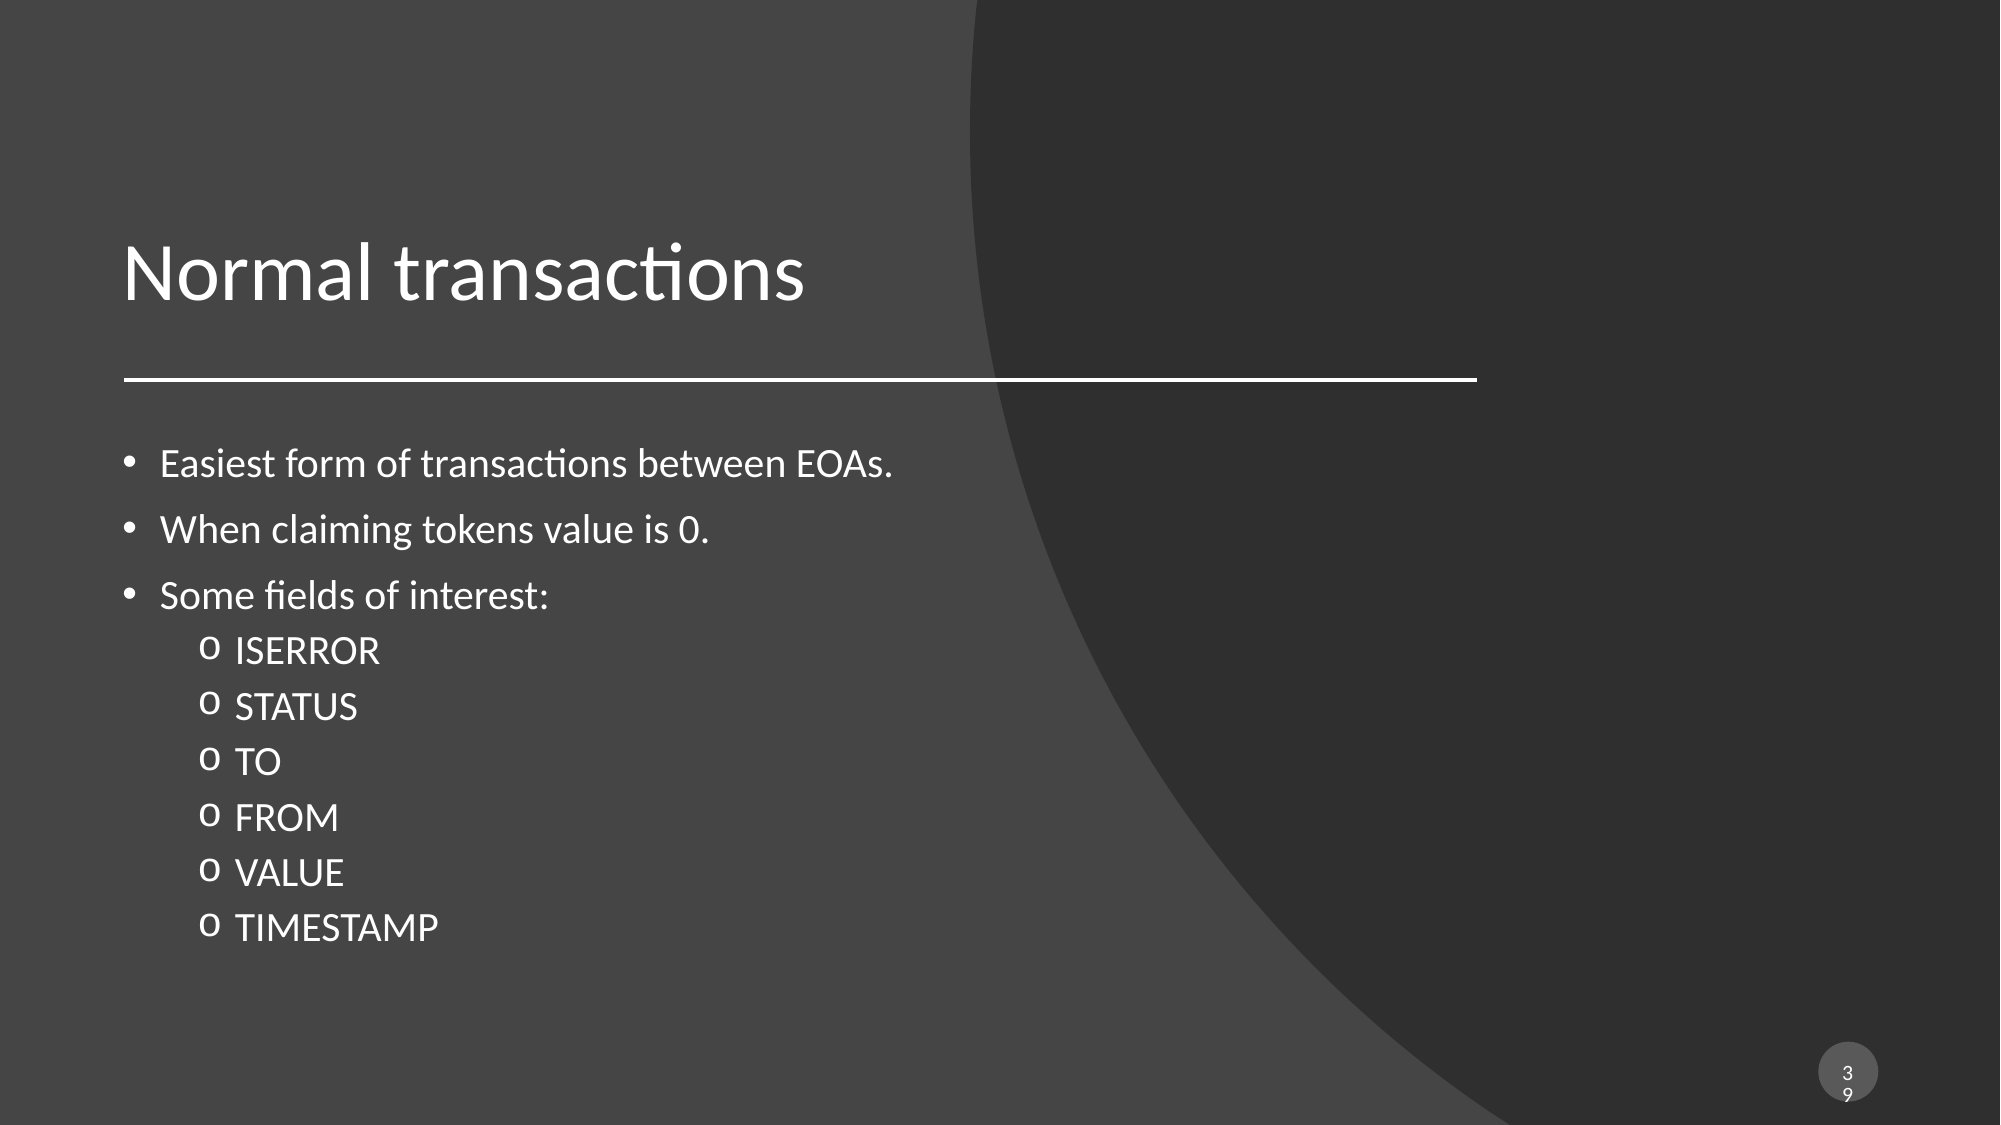

# Normal transactions
Easiest form of transactions between EOAs.
When claiming tokens value is 0.
Some fields of interest:
ISERROR
STATUS
TO
FROM
VALUE
TIMESTAMP
39